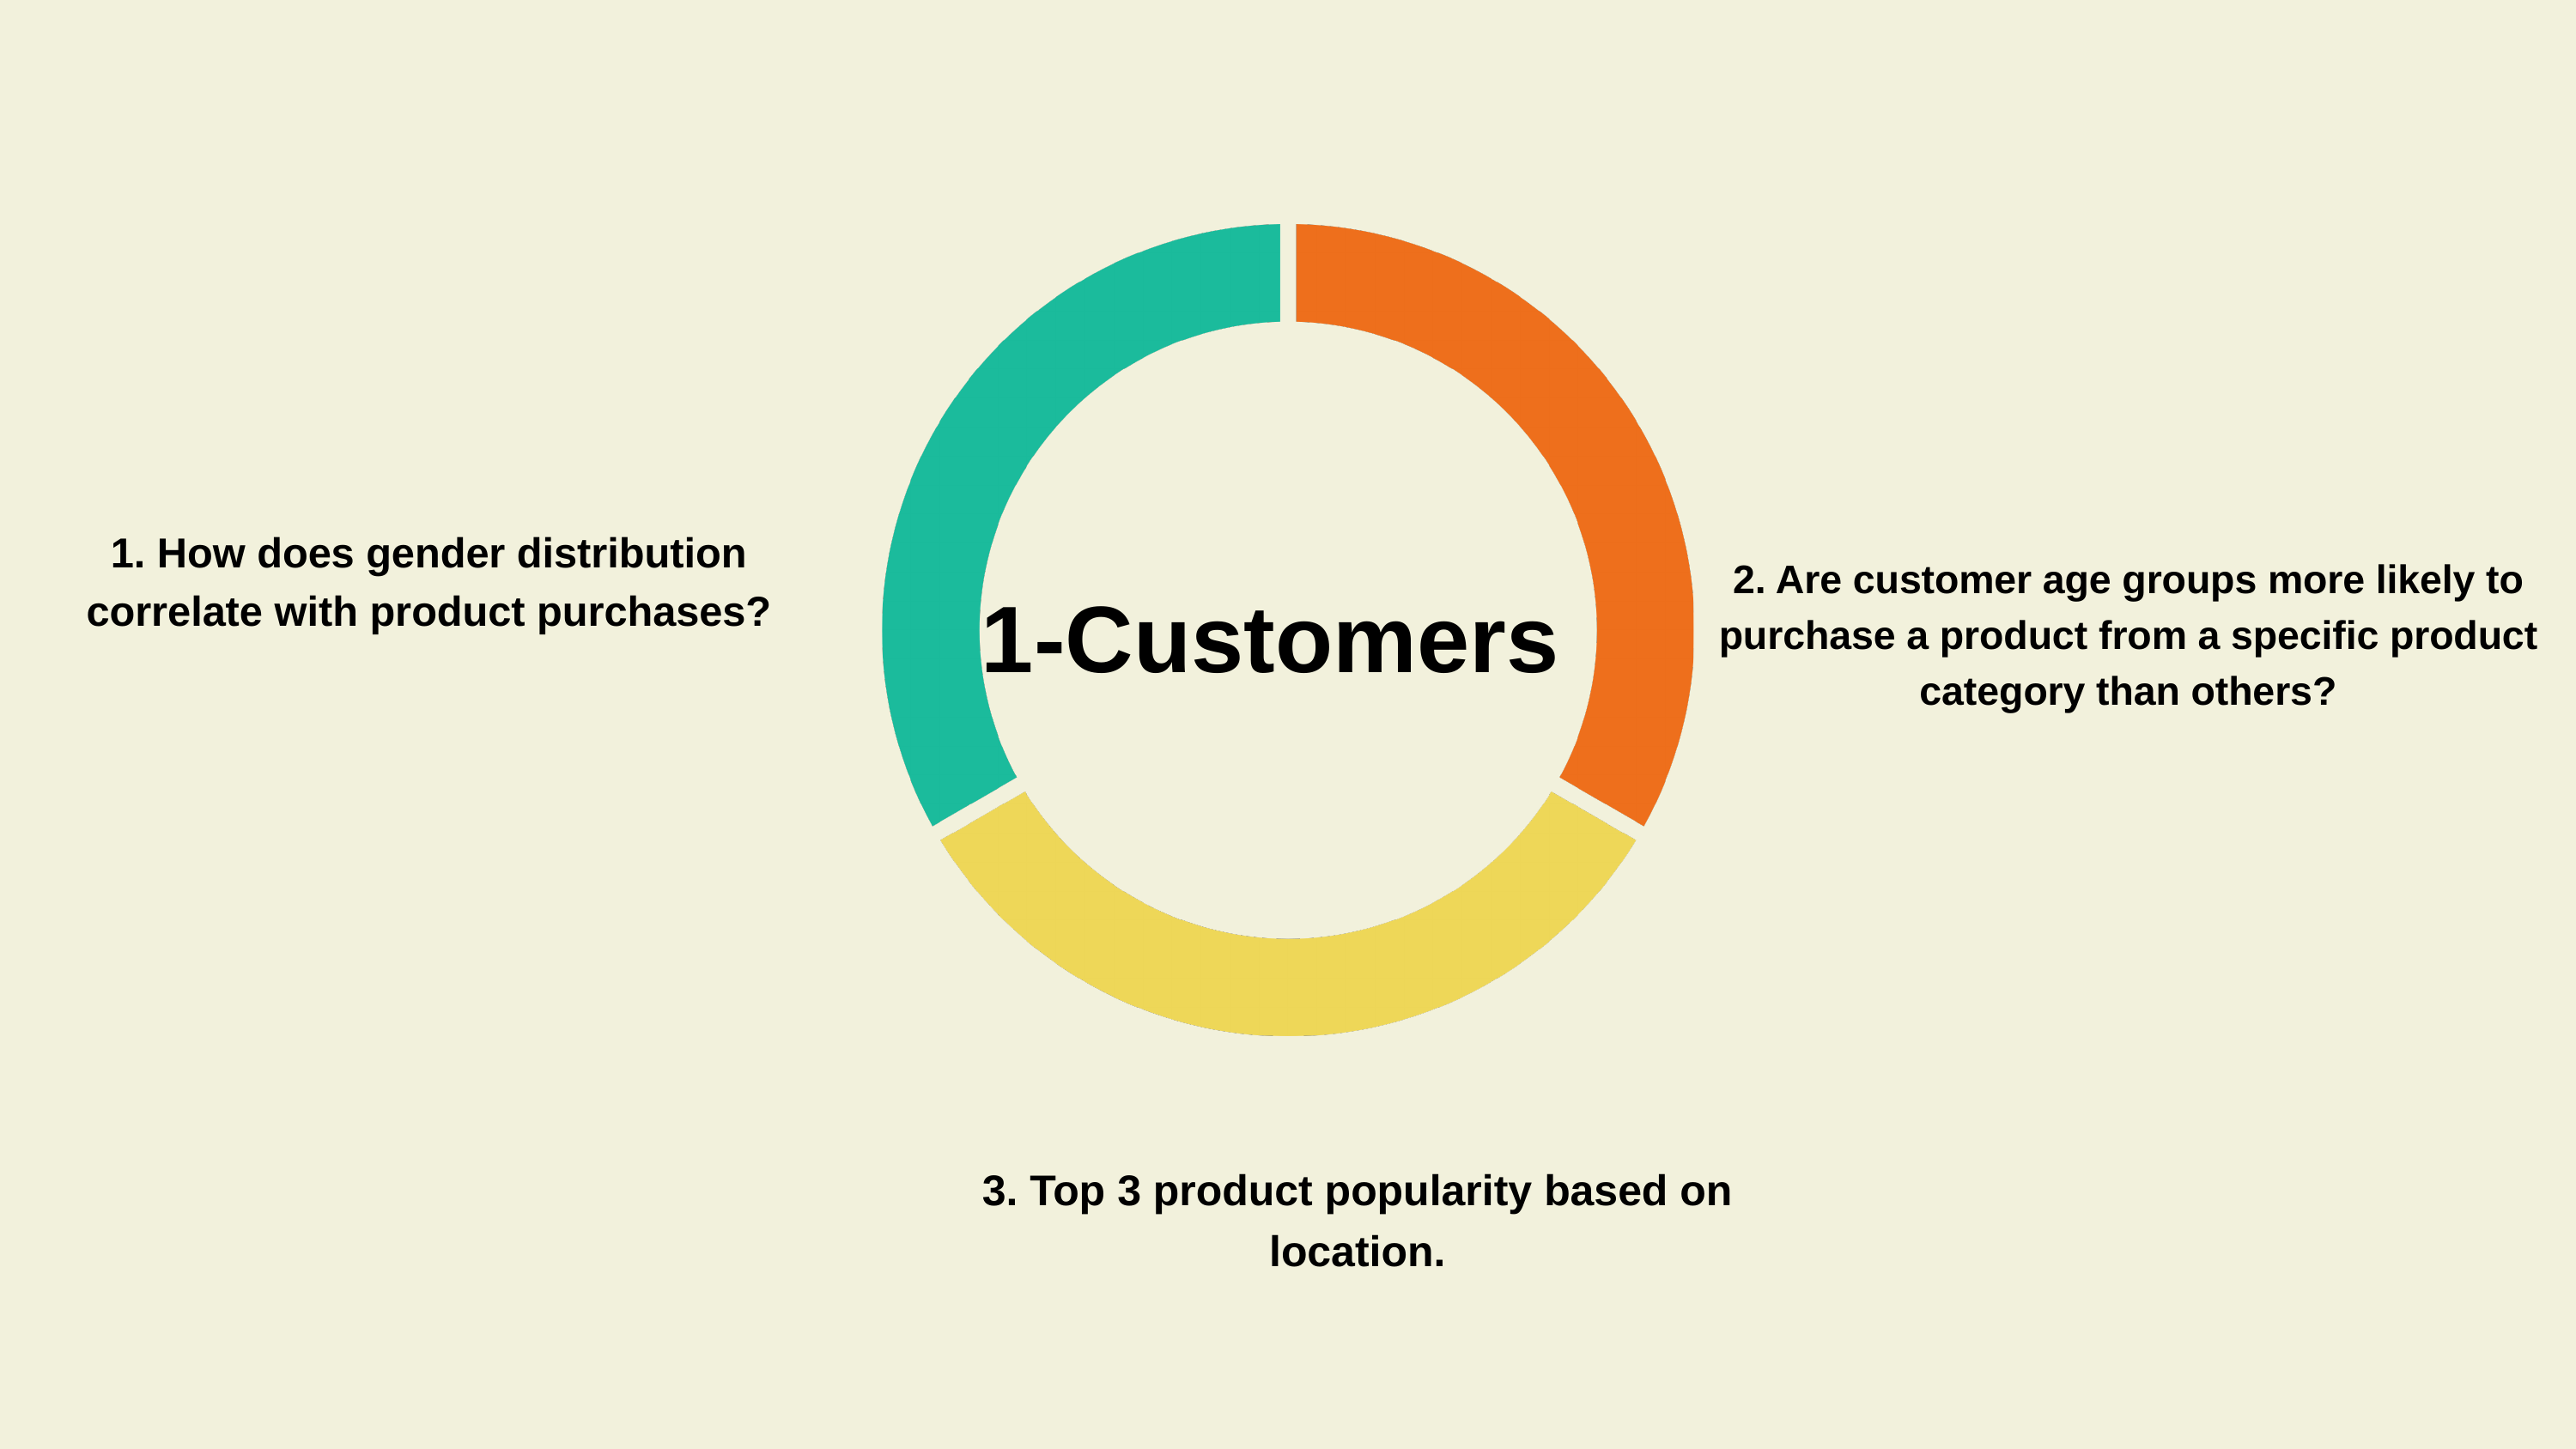

2. Are customer age groups more likely to purchase a product from a specific product category than others?

1. How does gender distribution correlate with product purchases?
1-Customers
3. Top 3 product popularity based on location.